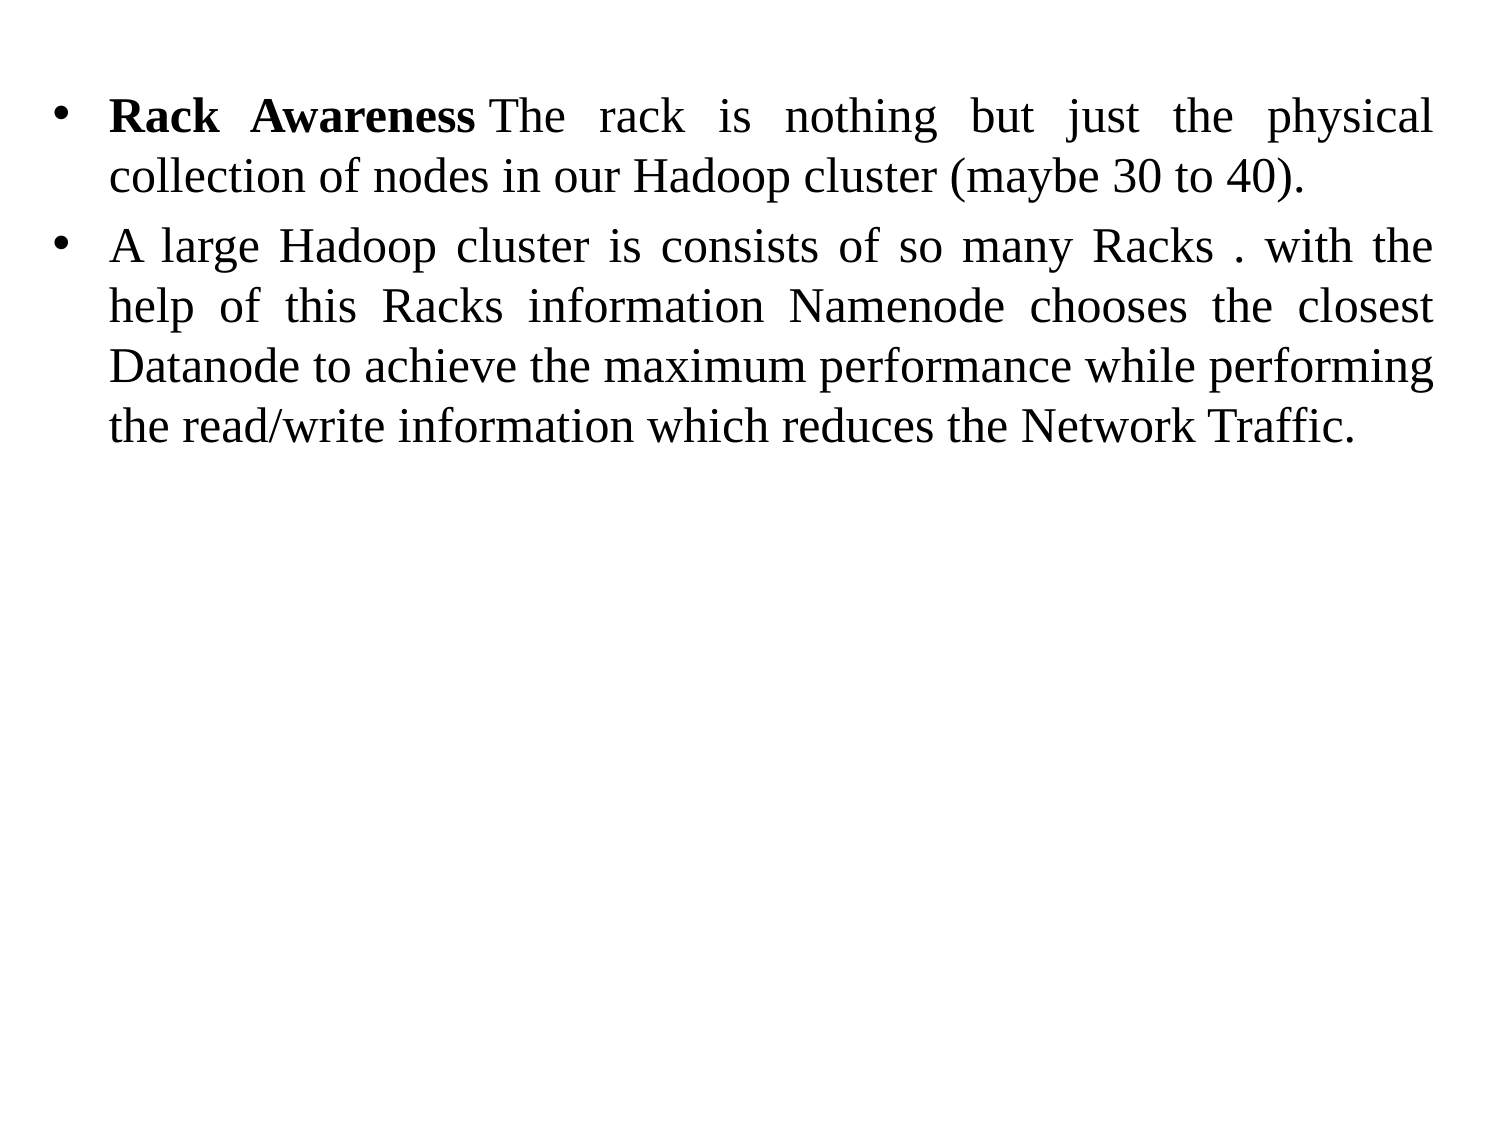

Rack Awareness The rack is nothing but just the physical collection of nodes in our Hadoop cluster (maybe 30 to 40).
A large Hadoop cluster is consists of so many Racks . with the help of this Racks information Namenode chooses the closest Datanode to achieve the maximum performance while performing the read/write information which reduces the Network Traffic.